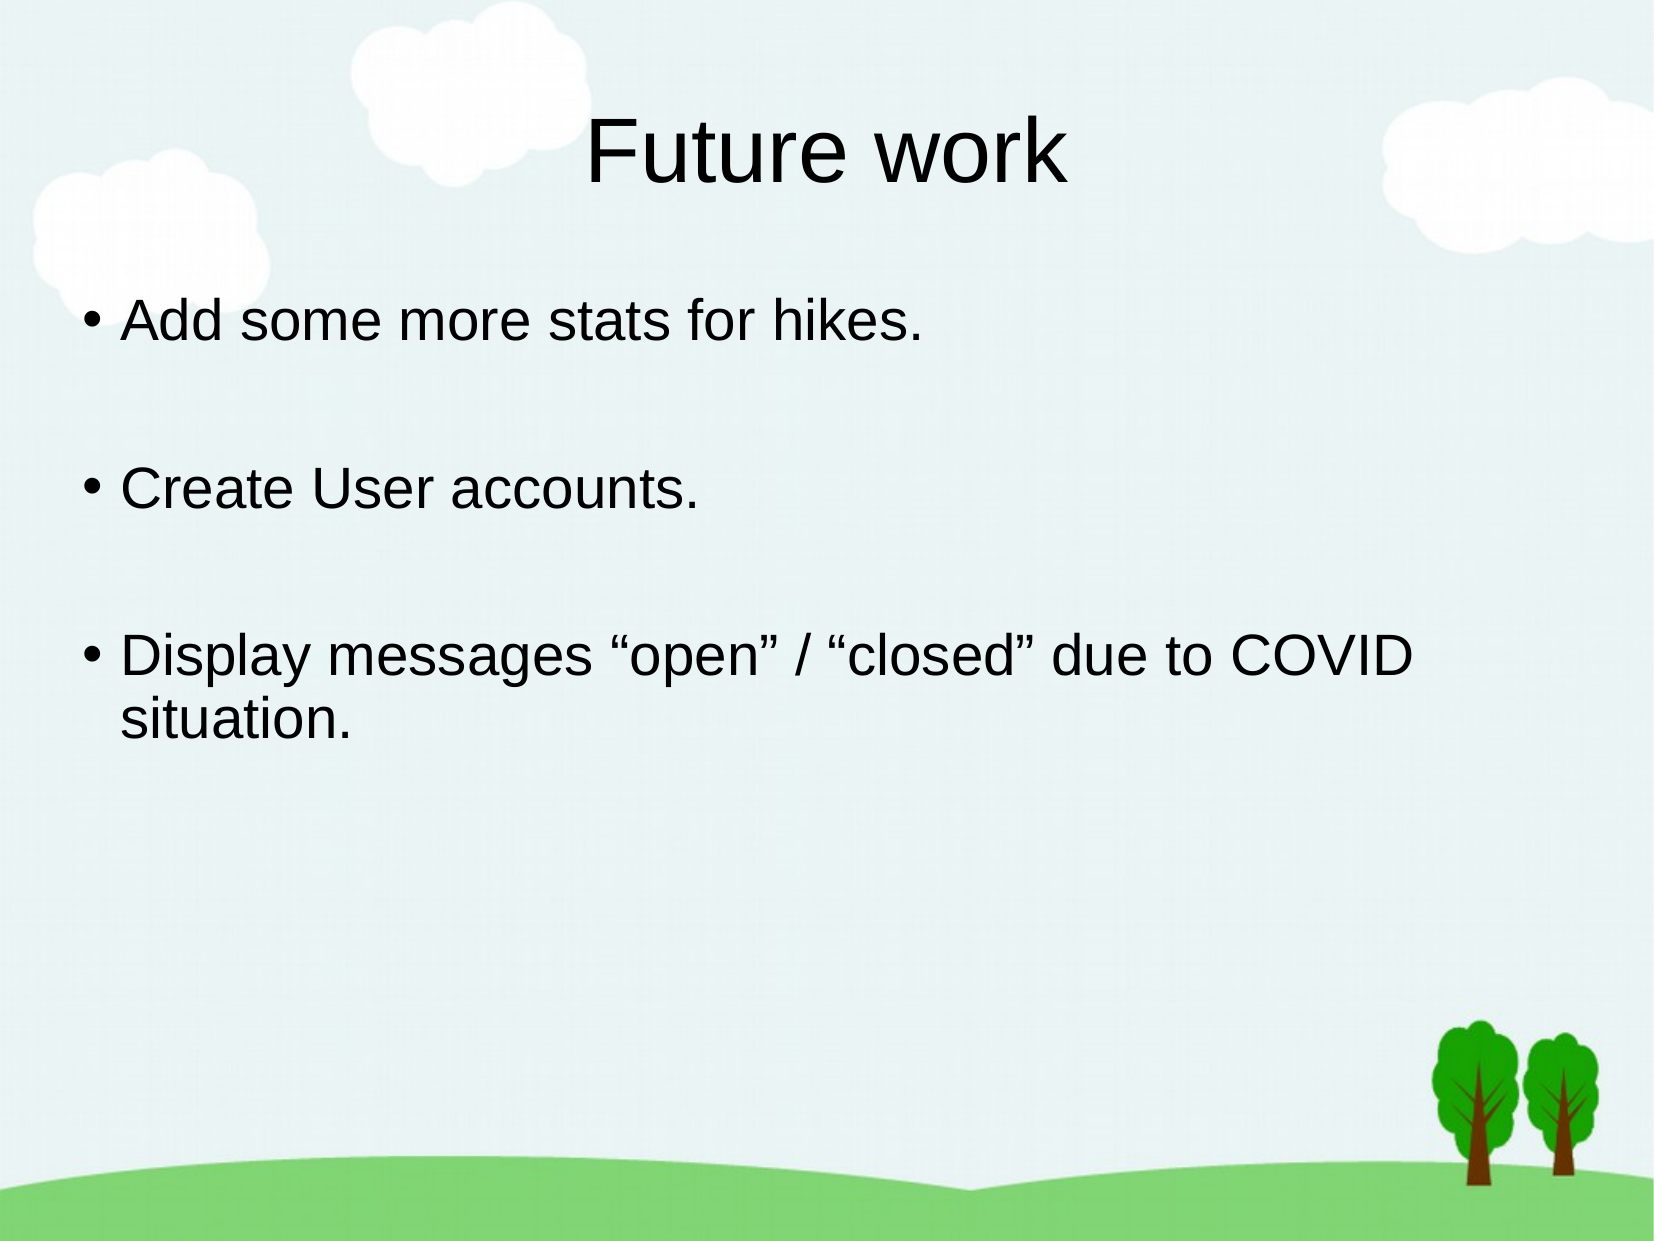

Future work
Add some more stats for hikes.

Create User accounts.

Display messages “open” / “closed” due to COVID situation.